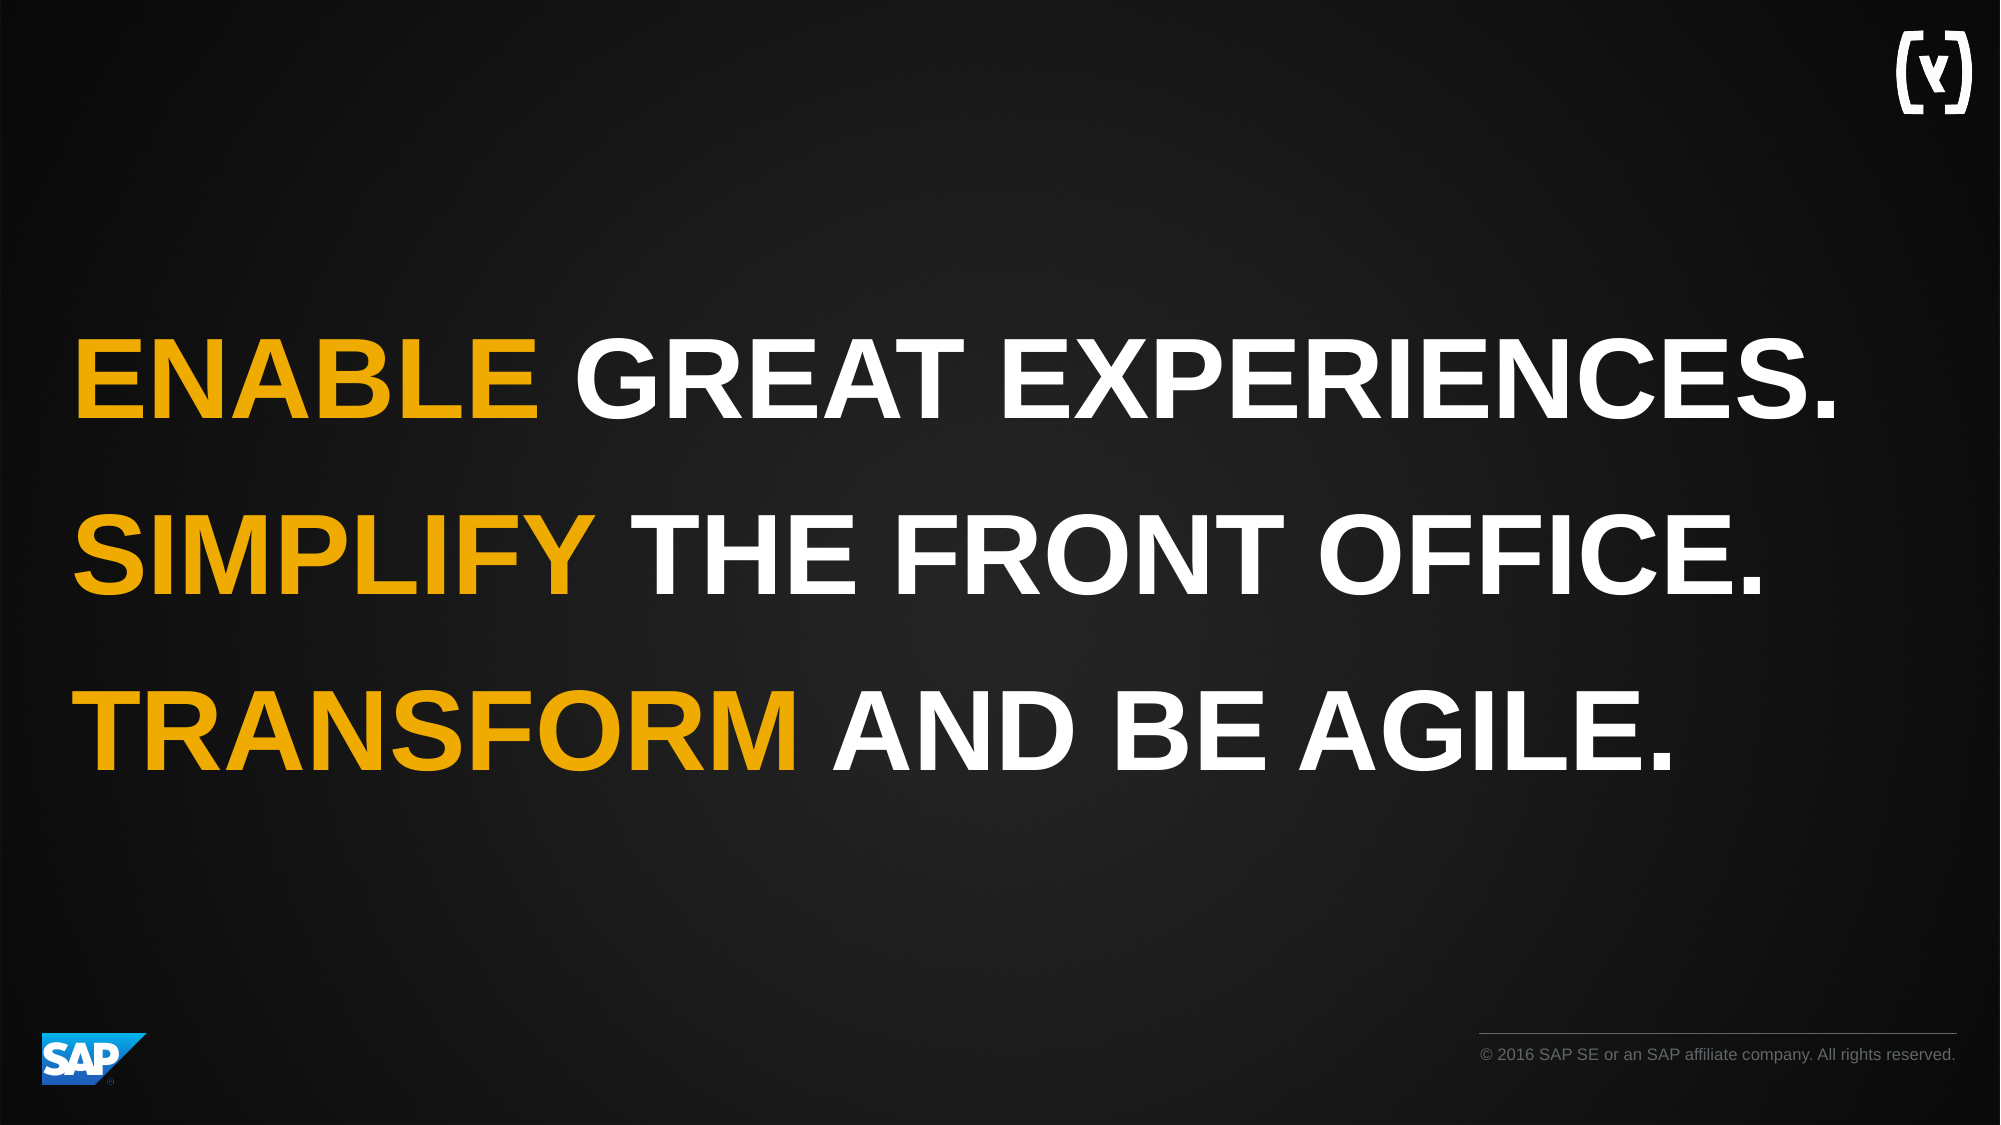

ENABLE GREAT EXPERIENCES.
SIMPLIFY THE FRONT OFFICE.
TRANSFORM AND BE AGILE.